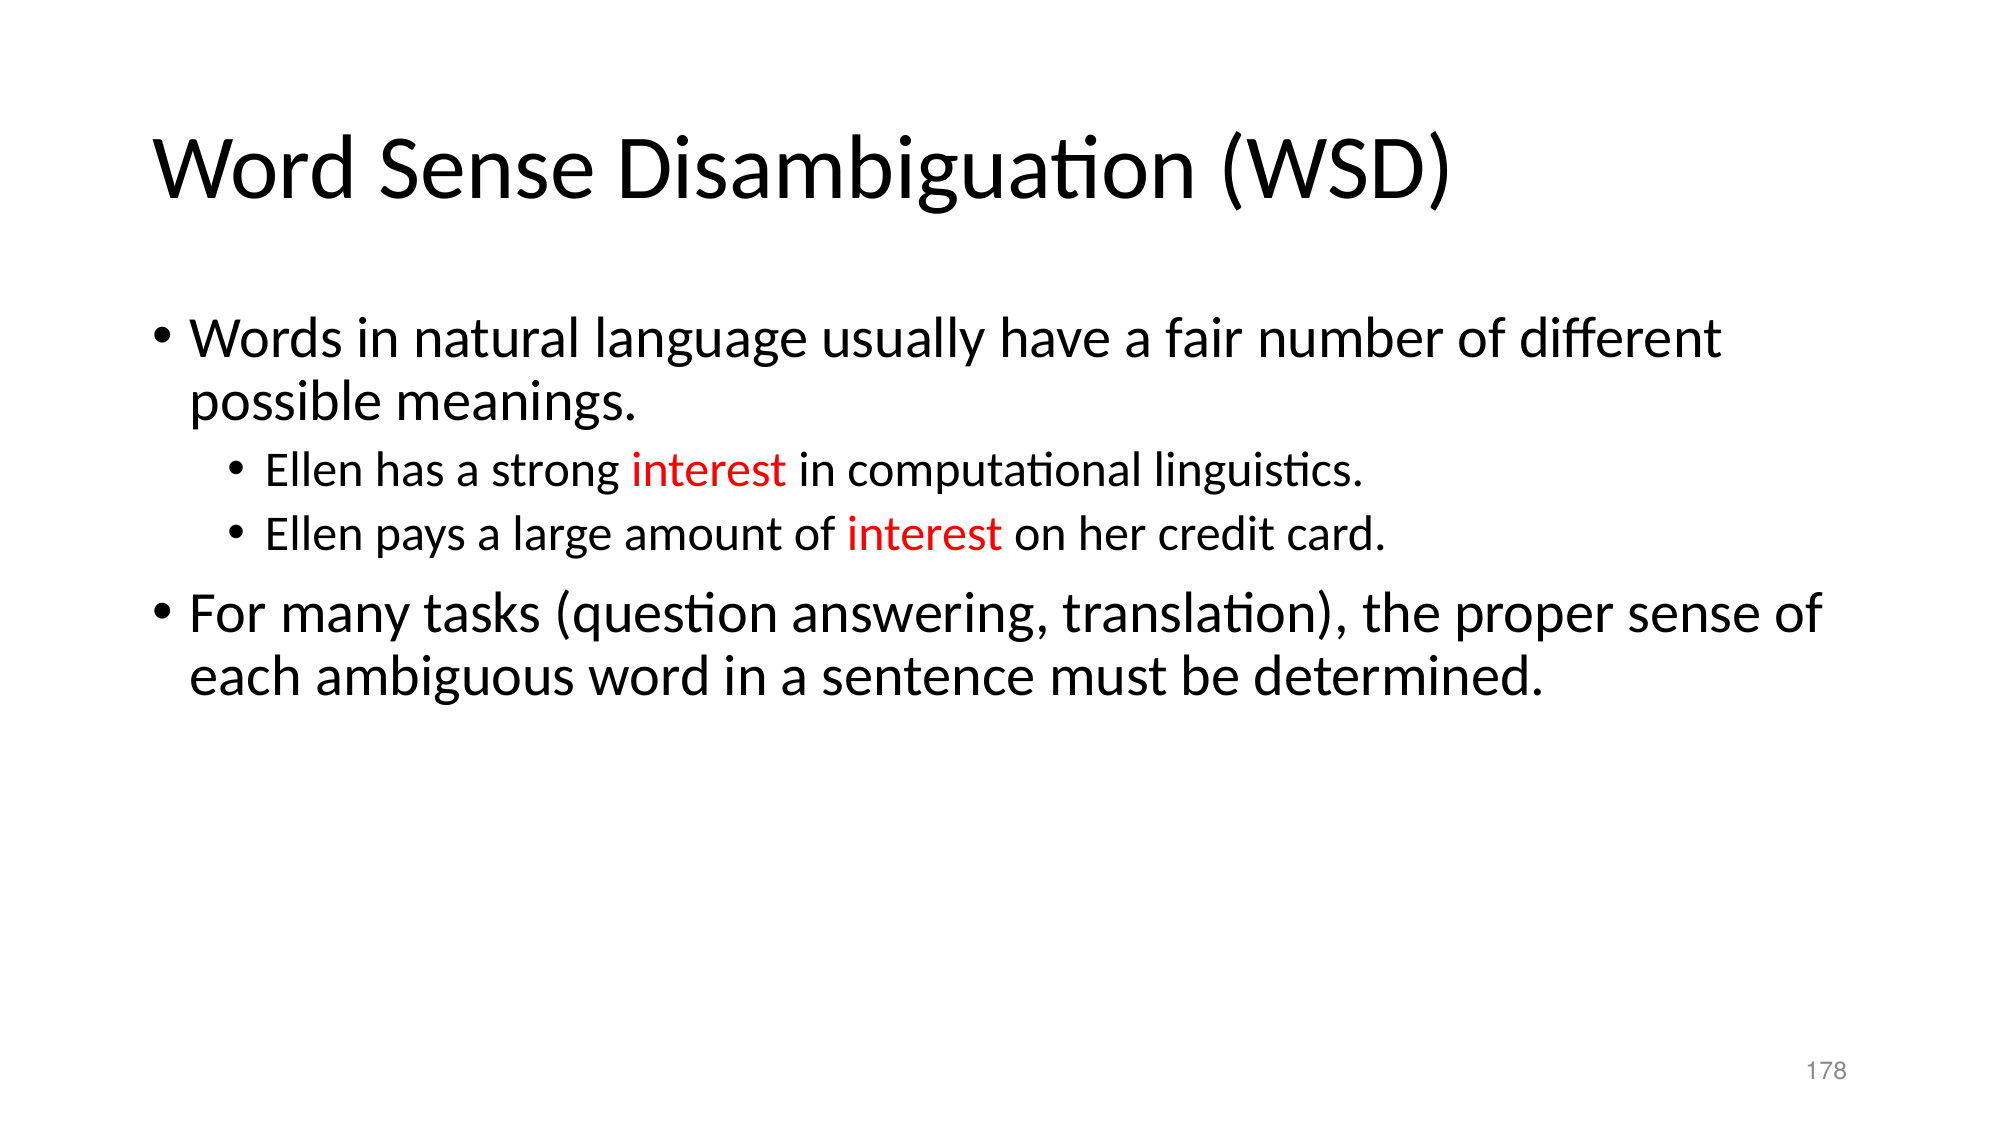

# Word Sense Disambiguation (WSD)
Words in natural language usually have a fair number of different possible meanings.
Ellen has a strong interest in computational linguistics.
Ellen pays a large amount of interest on her credit card.
For many tasks (question answering, translation), the proper sense of each ambiguous word in a sentence must be determined.

178